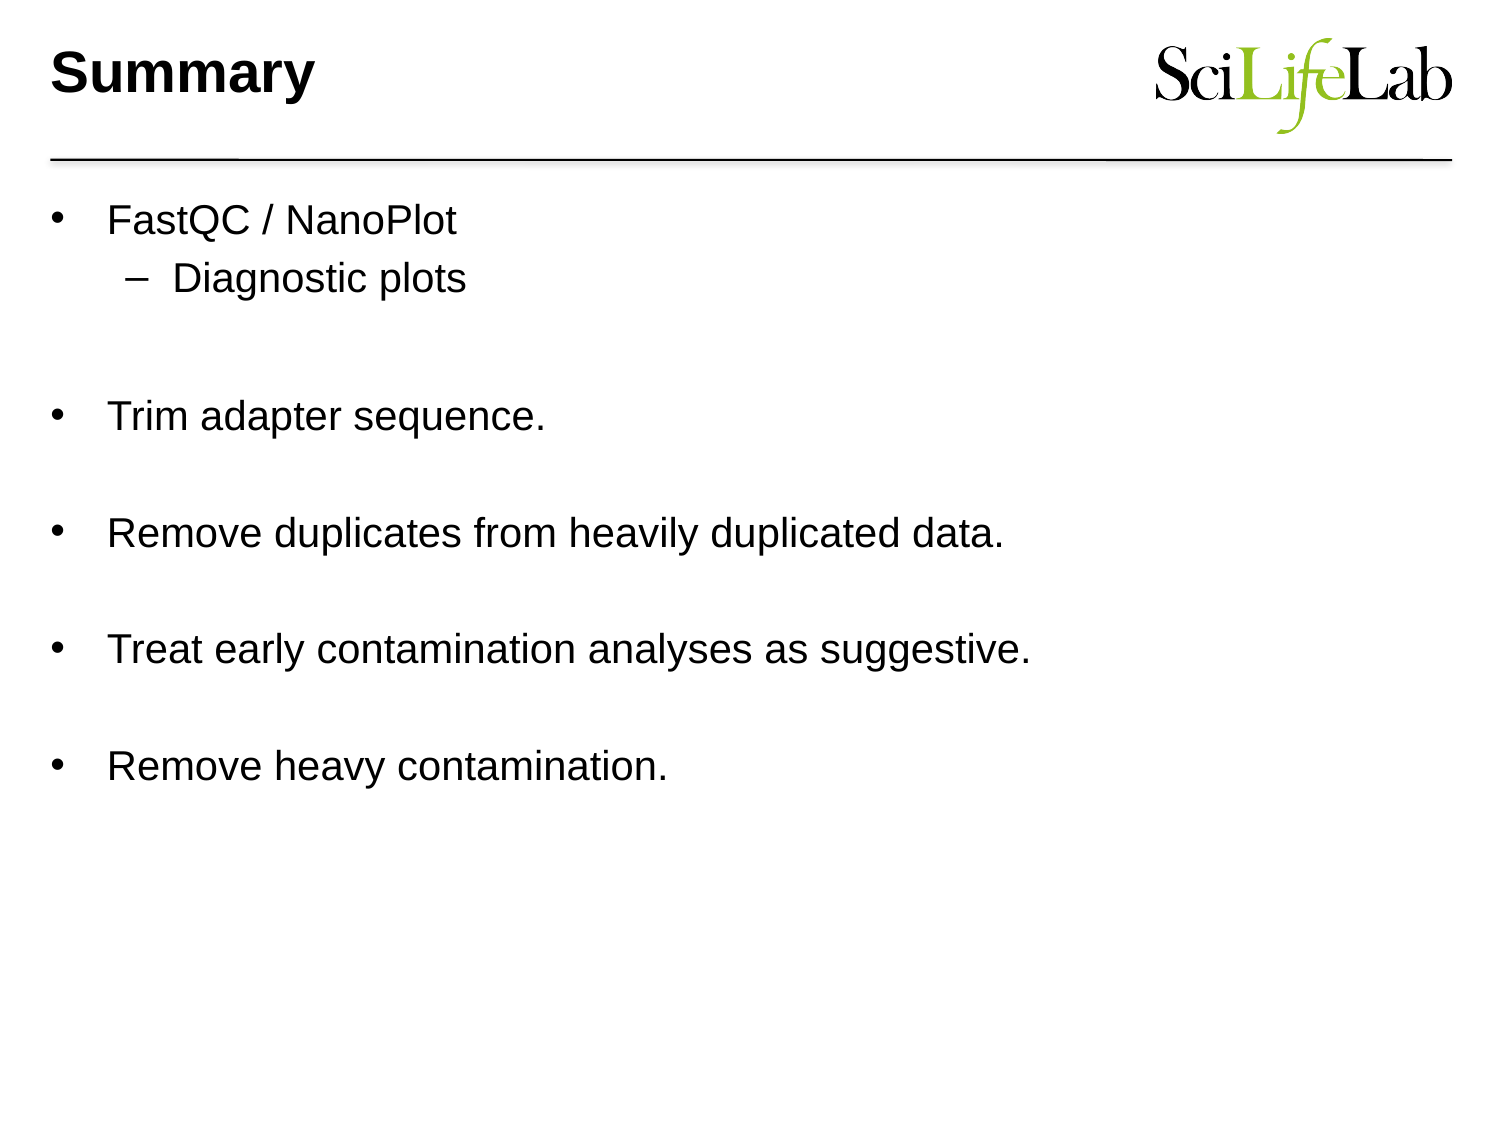

# Summary
FastQC / NanoPlot
Diagnostic plots

Trim adapter sequence.

Remove duplicates from heavily duplicated data.

Treat early contamination analyses as suggestive.

Remove heavy contamination.